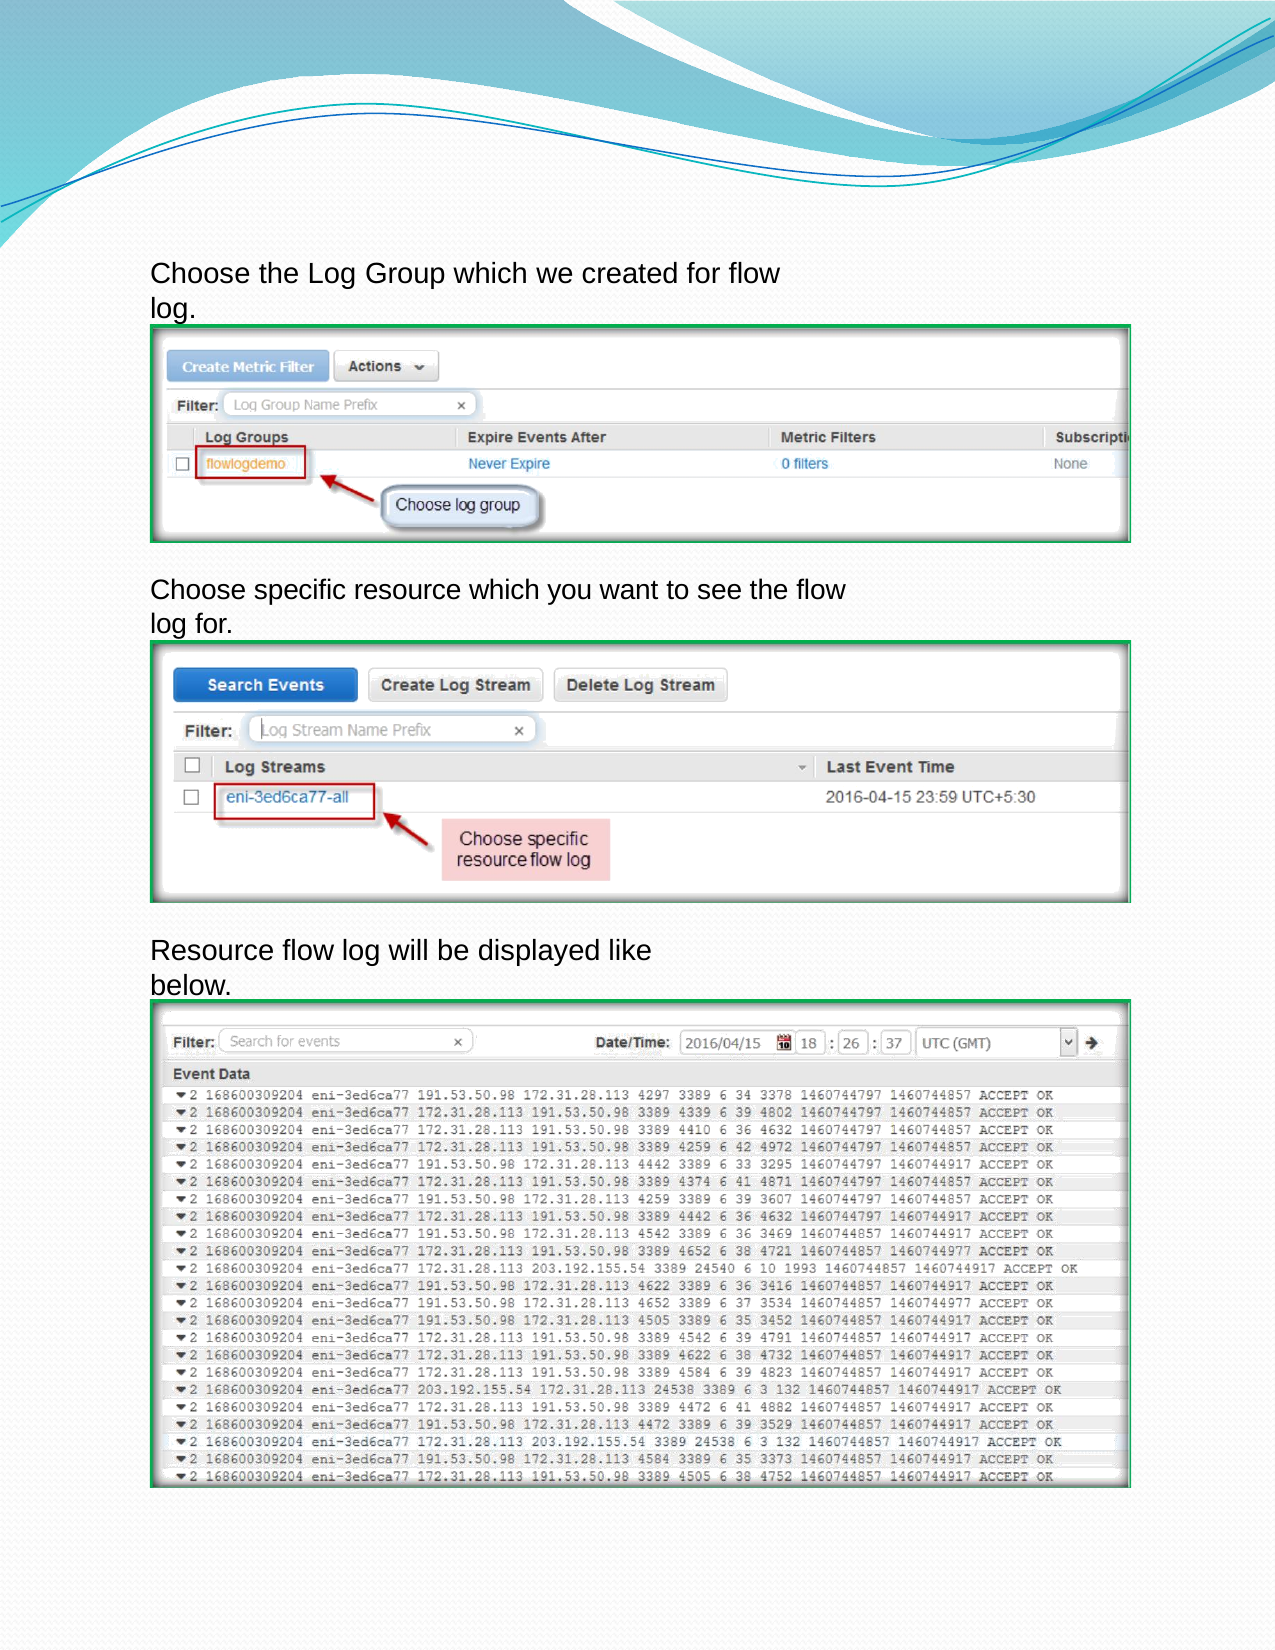

Choose the Log Group which we created for flow log.

Choose specific resource which you want to see the flow log for.

Resource flow log will be displayed like below.